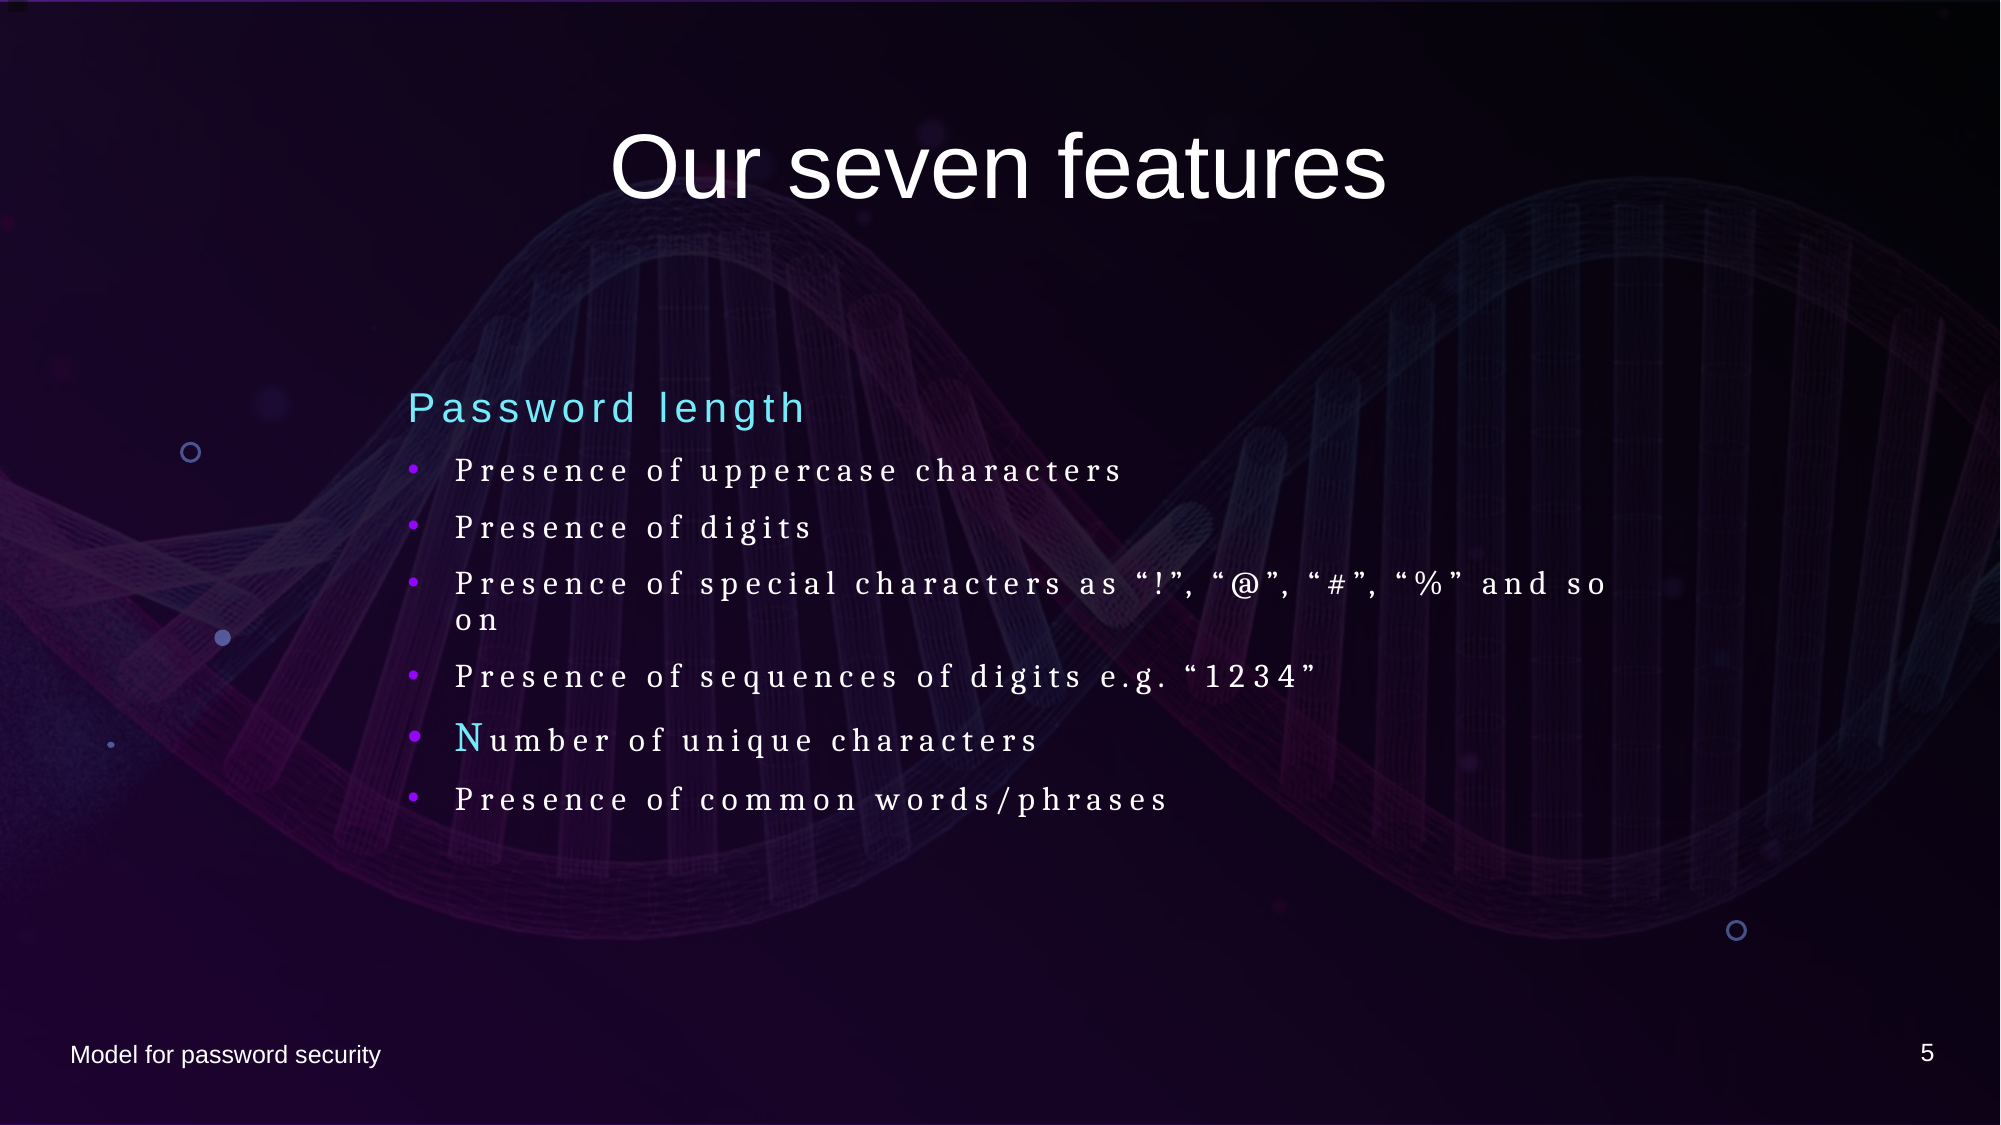

# Our seven features
Password length
Presence of uppercase characters
Presence of digits
Presence of special characters as “!”, “@”, “#”, “%” and so on
Presence of sequences of digits e.g. “1234”
Number of unique characters
Presence of common words/phrases
5
Model for password security